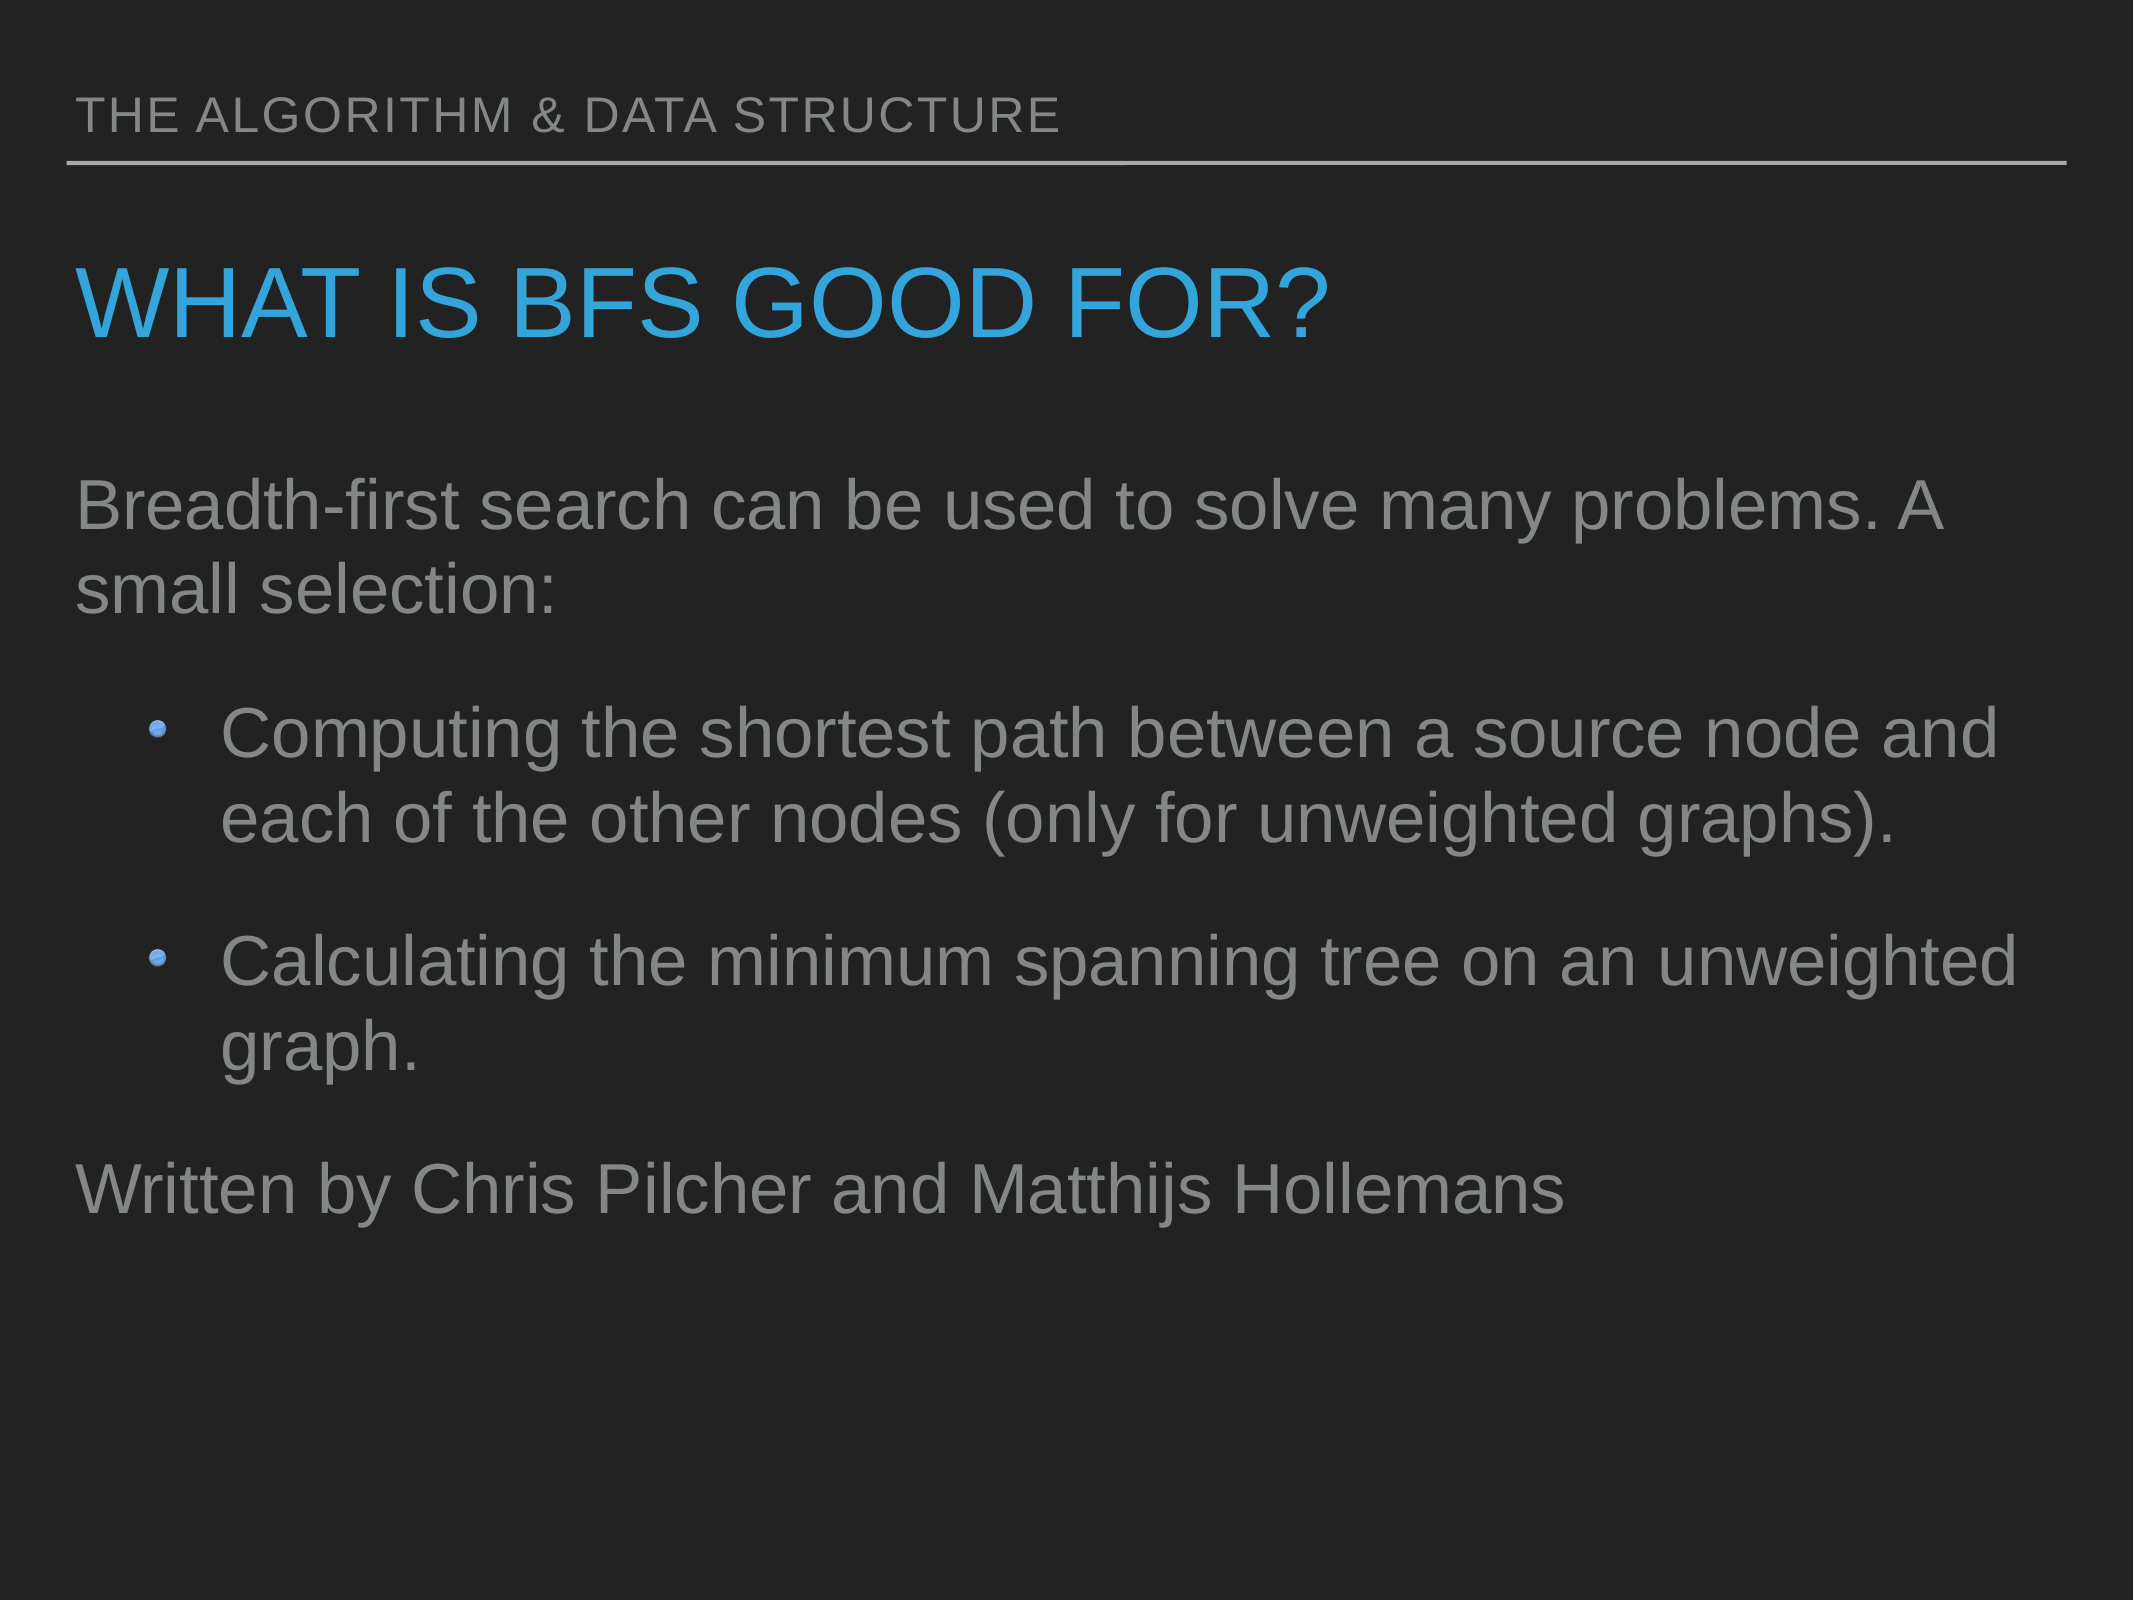

the algorithm & data structure
# What is BFS good for?
Breadth-first search can be used to solve many problems. A small selection:
Computing the shortest path between a source node and each of the other nodes (only for unweighted graphs).
Calculating the minimum spanning tree on an unweighted graph.
Written by Chris Pilcher and Matthijs Hollemans